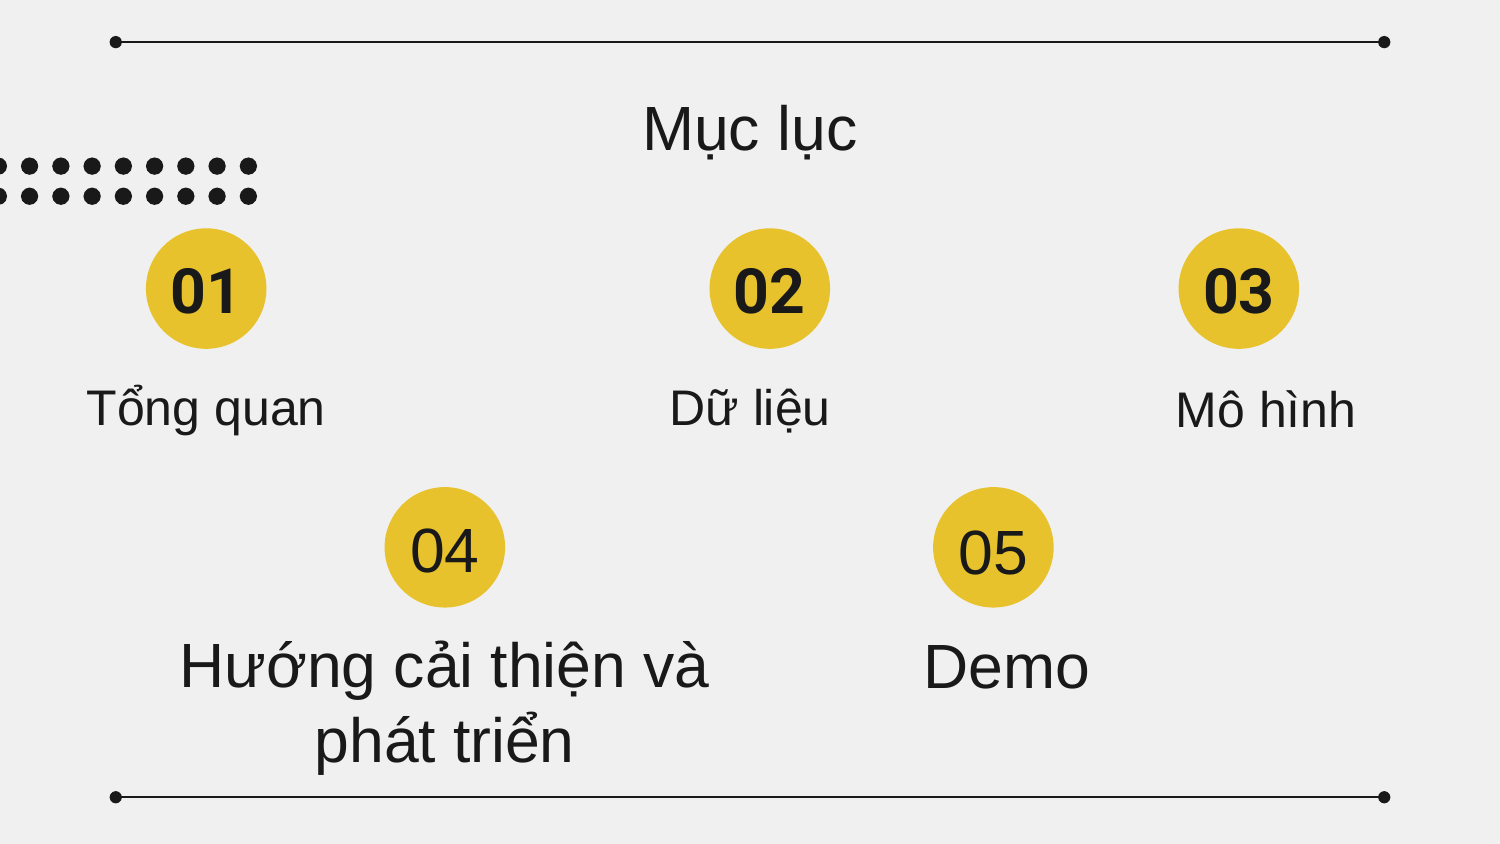

# Mục lục

01
02
03
 Mô hình
  Dữ liệu
Tổng quan

04
05
Hướng cải thiện và phát triển
Demo